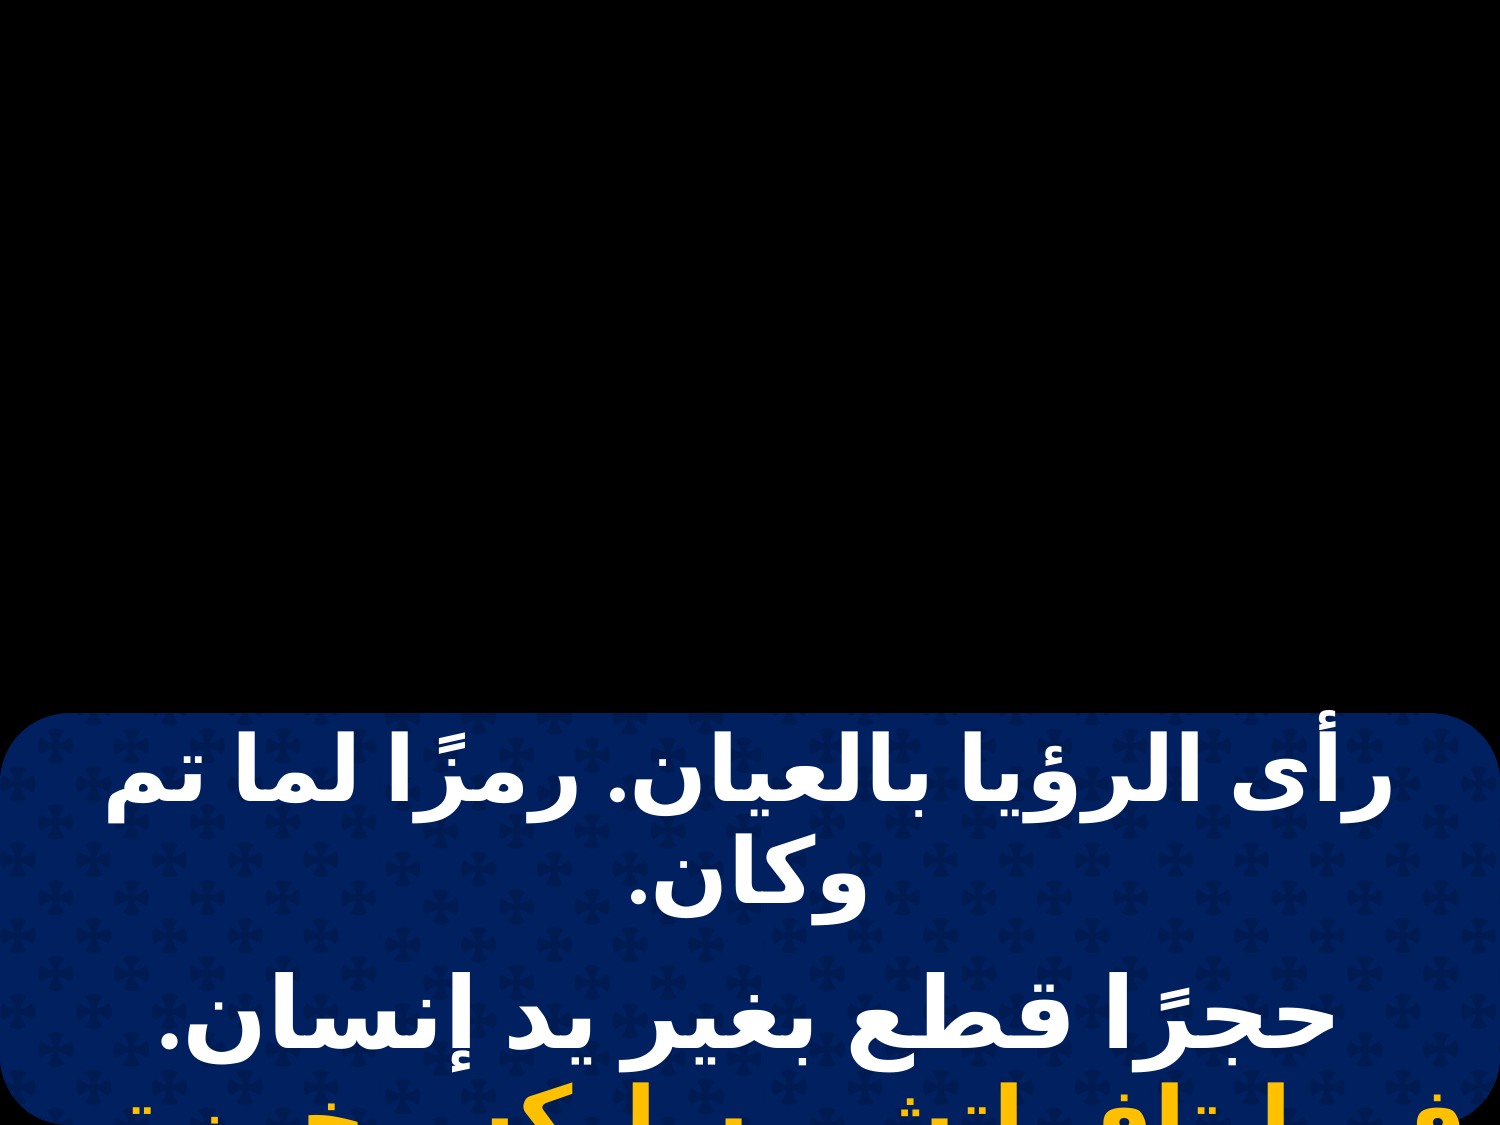

| رأى الرؤيا بالعيان. رمزًا لما تم وكان. |
| --- |
|  |
| حجرًا قطع بغير يد إنسان. في إيتاف إتشي ساركس خين تي بارثينوس. |